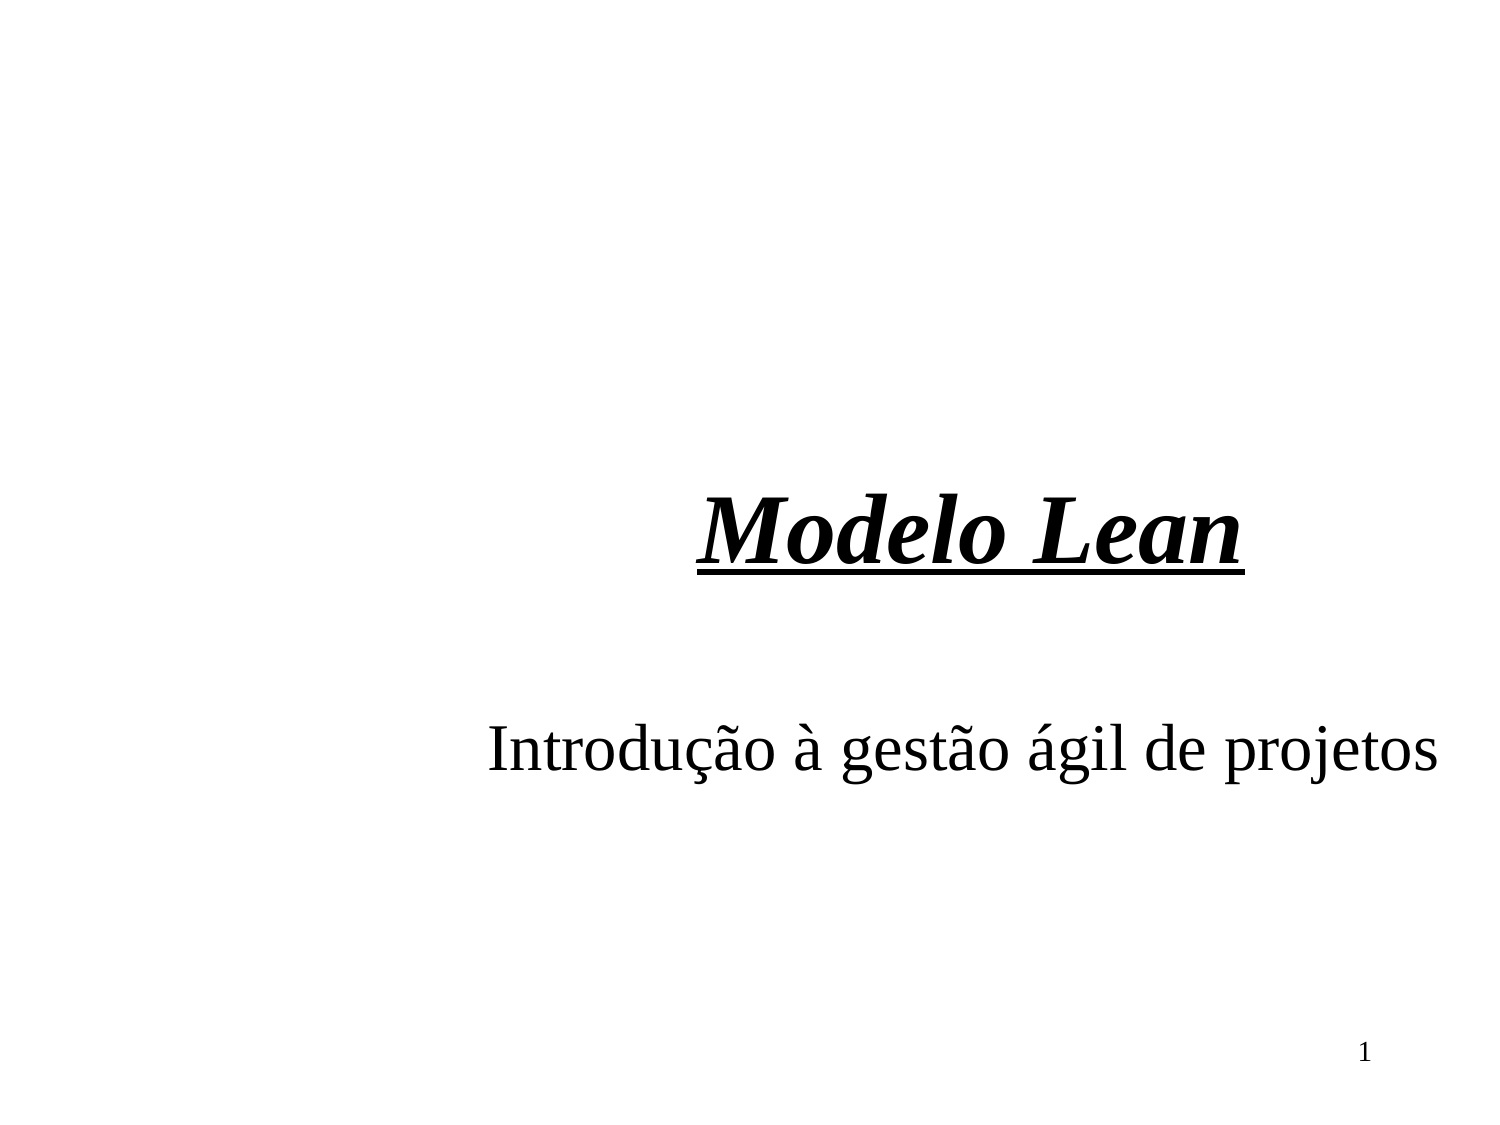

Modelo Lean

Introdução à gestão ágil de projetos

1